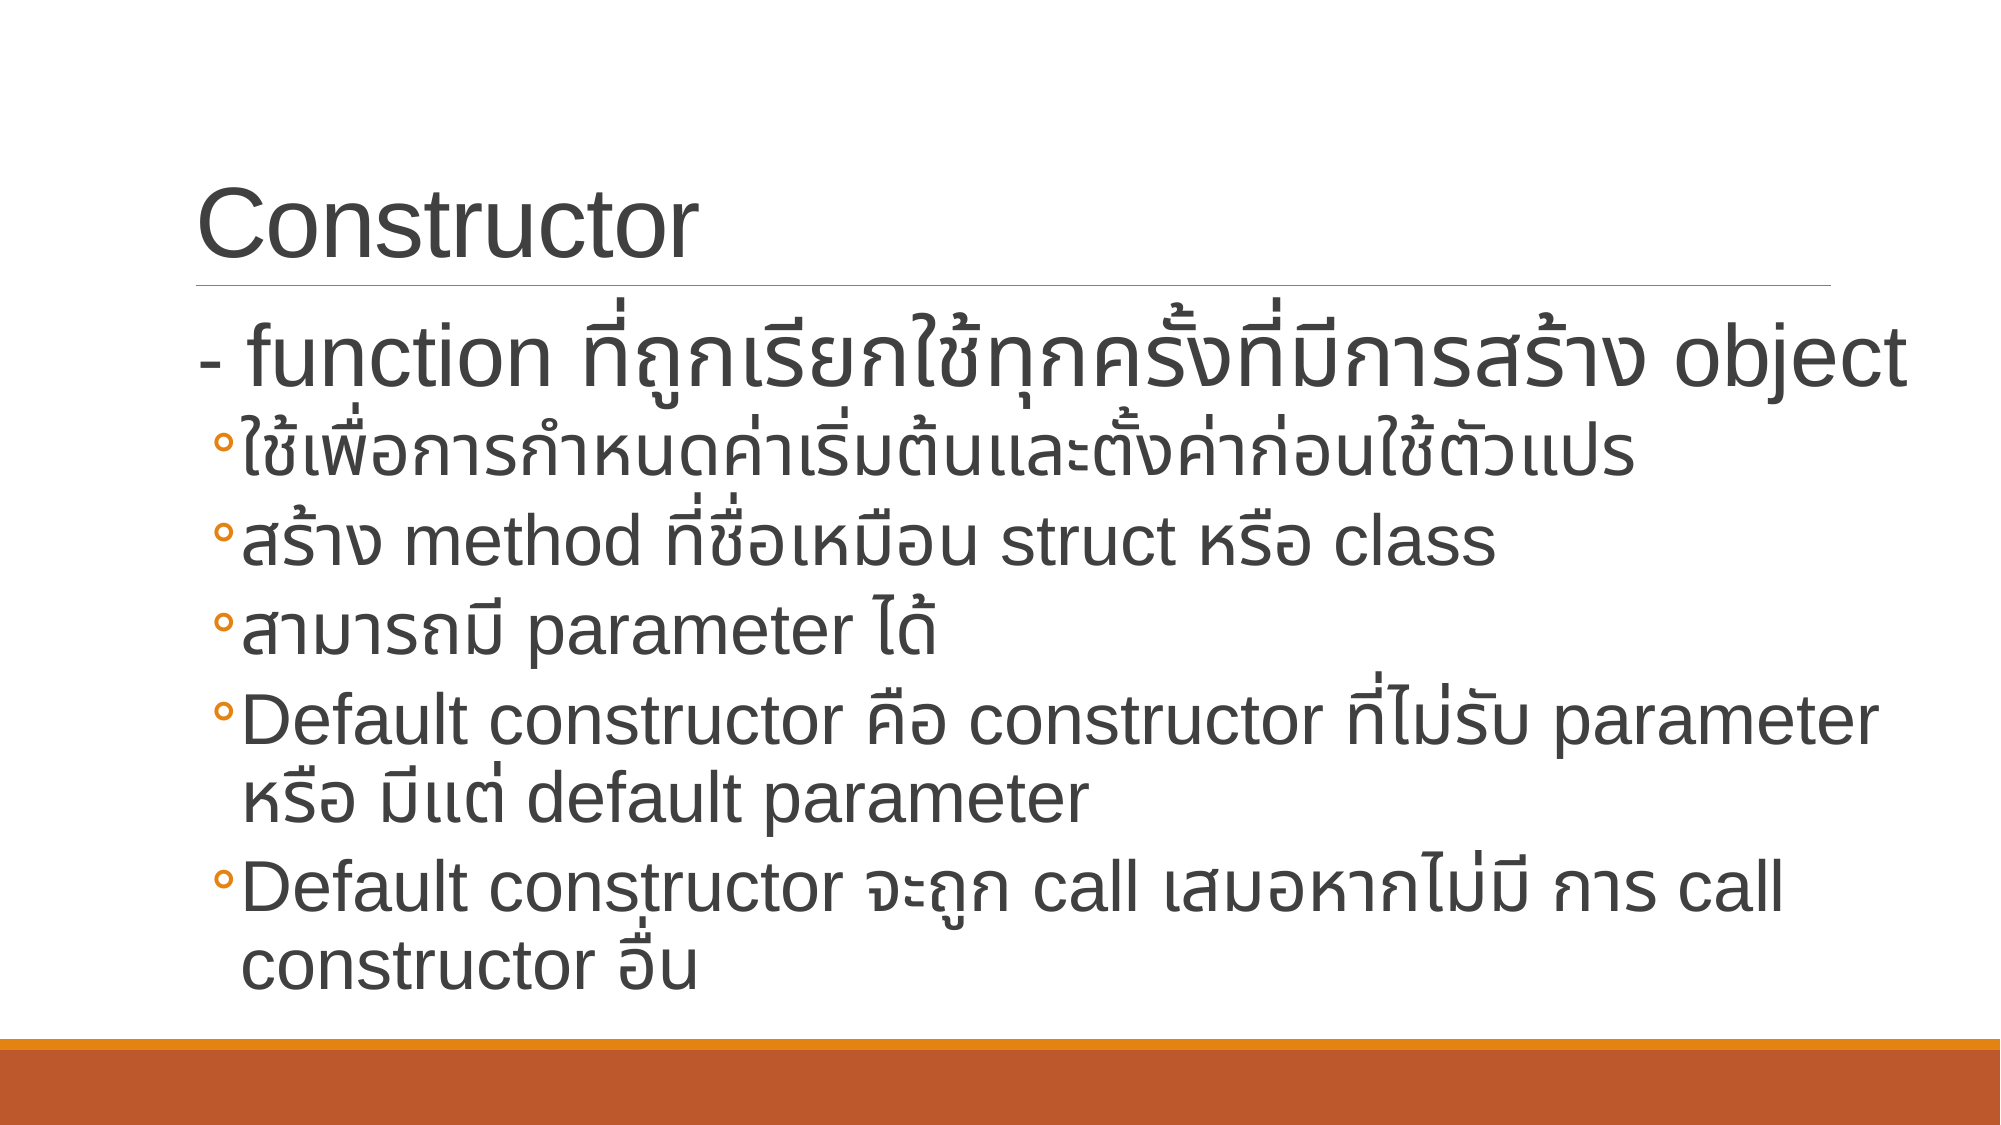

# Constructor
- function ที่ถูกเรียกใช้ทุกครั้งที่มีการสร้าง object
ใช้เพื่อการกำหนดค่าเริ่มต้นและตั้งค่าก่อนใช้ตัวแปร
สร้าง method ที่ชื่อเหมือน struct หรือ class
สามารถมี parameter ได้
Default constructor คือ constructor ที่ไม่รับ parameter หรือ มีแต่ default parameter
Default constructor จะถูก call เสมอหากไม่มี การ call constructor อื่น